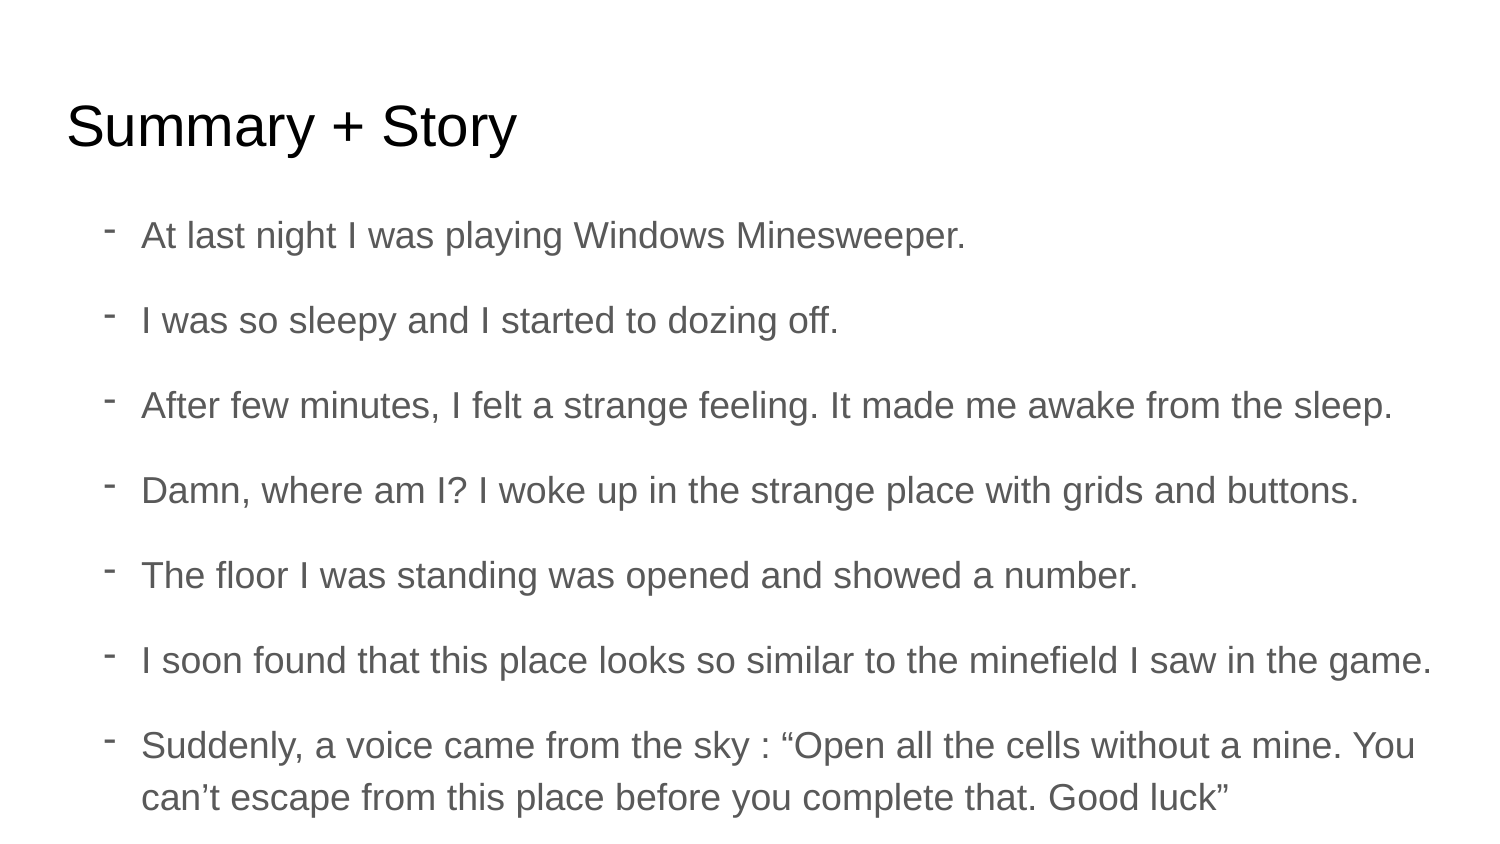

# Summary + Story
At last night I was playing Windows Minesweeper.
I was so sleepy and I started to dozing off.
After few minutes, I felt a strange feeling. It made me awake from the sleep.
Damn, where am I? I woke up in the strange place with grids and buttons.
The floor I was standing was opened and showed a number.
I soon found that this place looks so similar to the minefield I saw in the game.
Suddenly, a voice came from the sky : “Open all the cells without a mine. You can’t escape from this place before you complete that. Good luck”